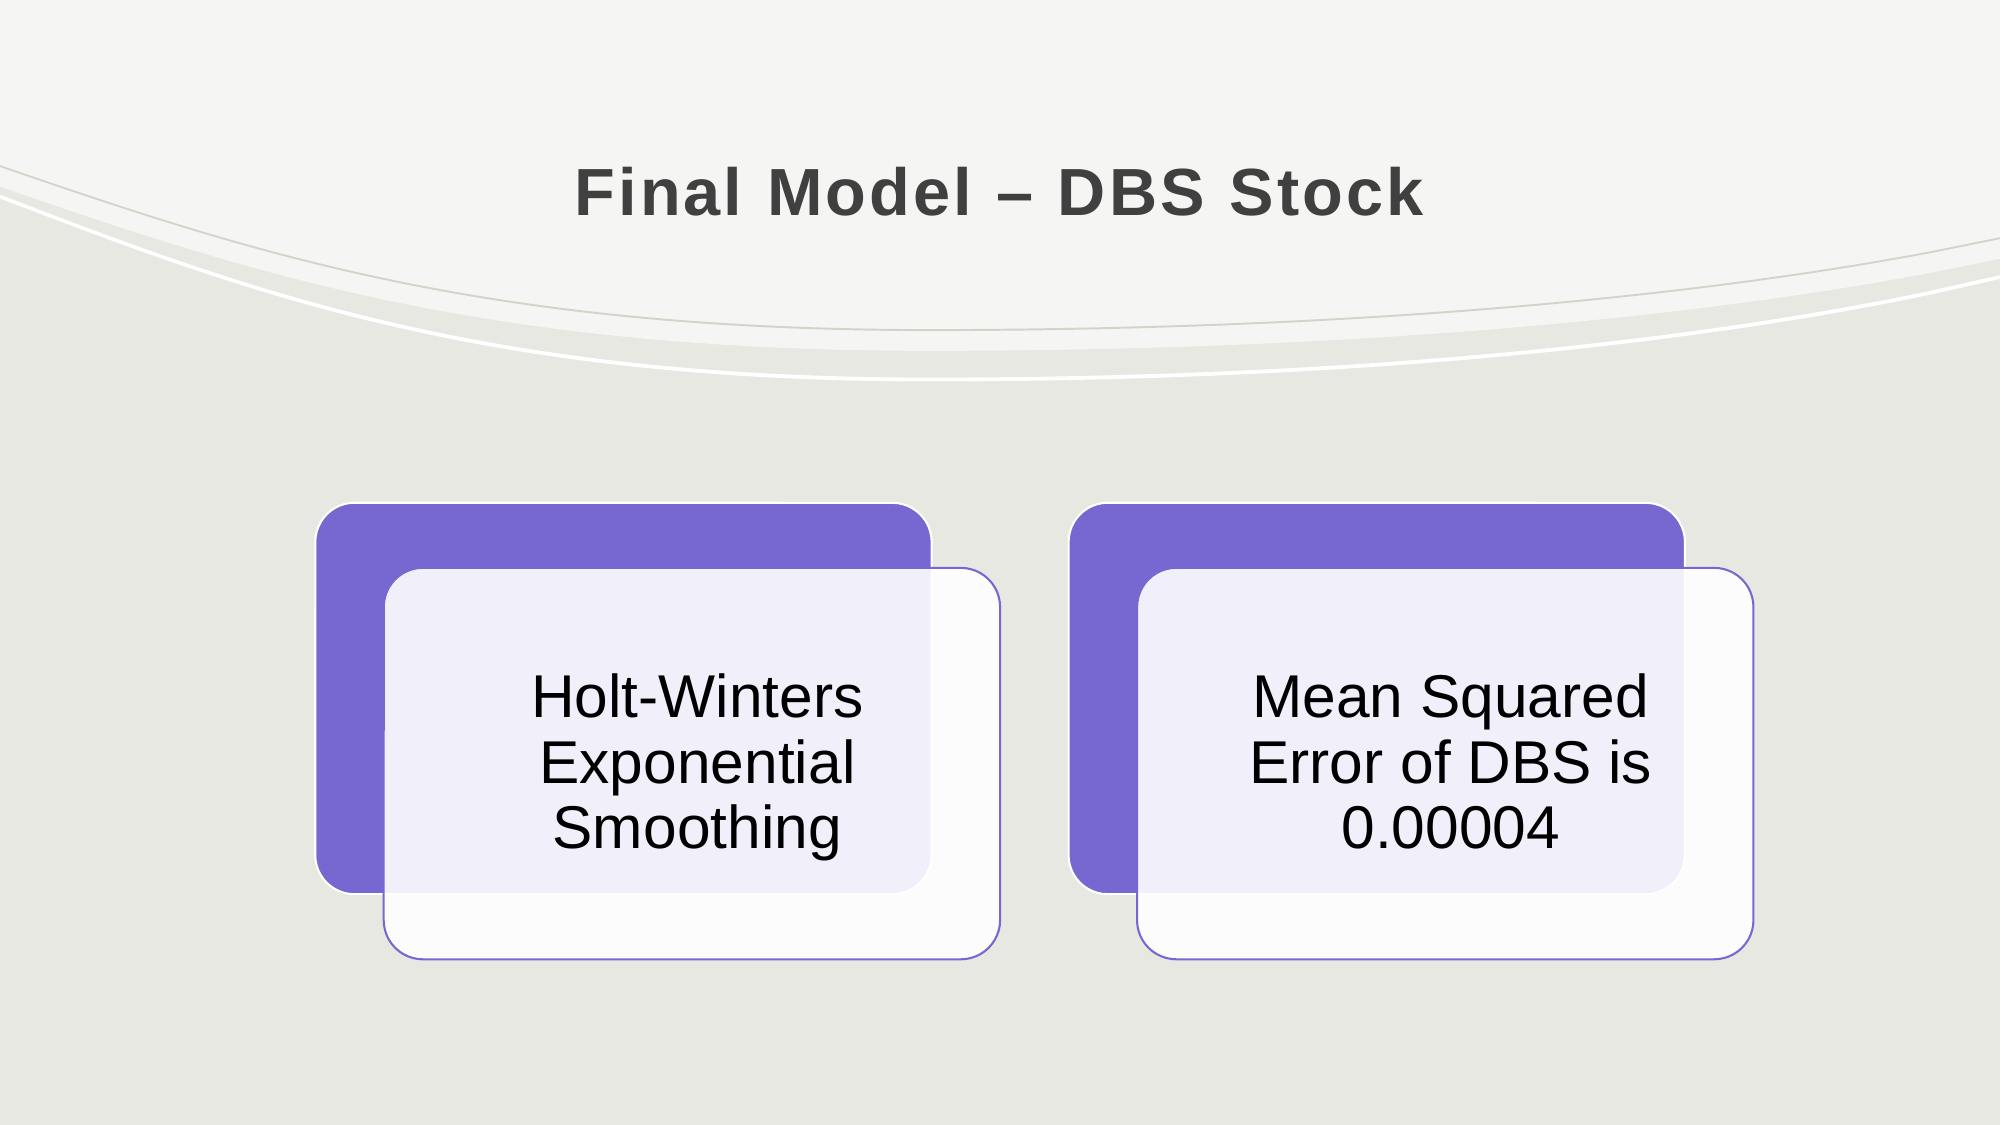

# Final Model – DBS Stock
Holt-Winters Exponential Smoothing
Mean Squared Error of DBS is 0.00004